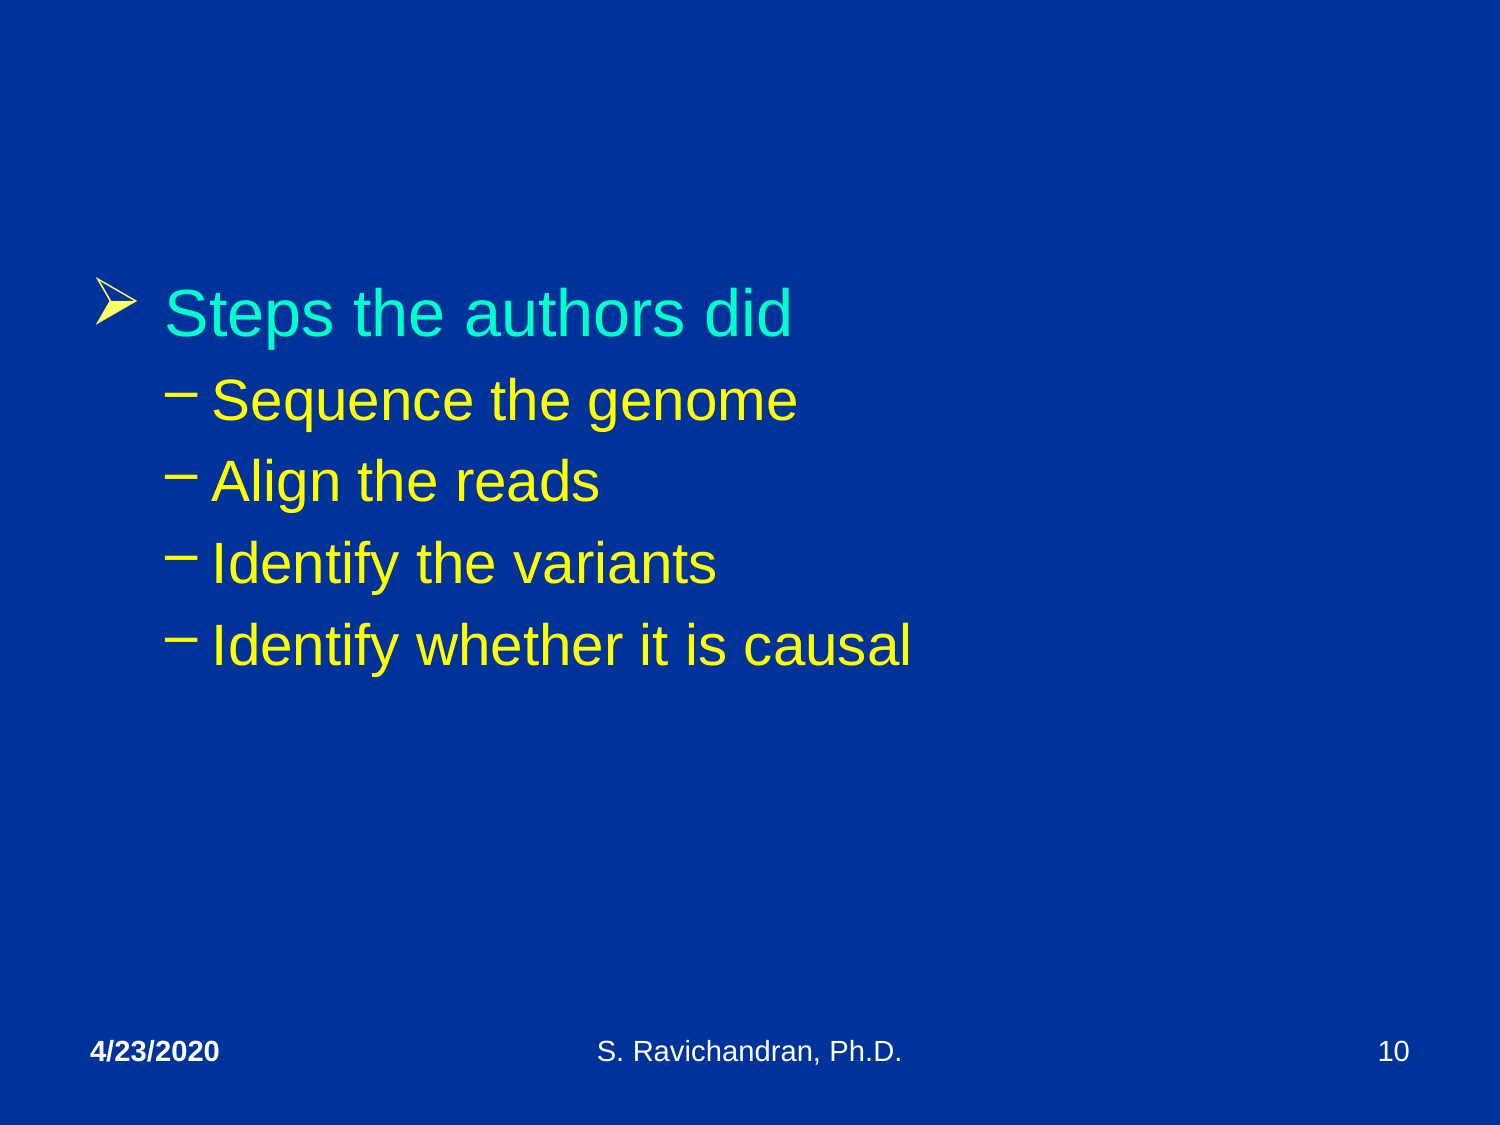

#
 Steps the authors did
Sequence the genome
Align the reads
Identify the variants
Identify whether it is causal
4/23/2020
S. Ravichandran, Ph.D.
10